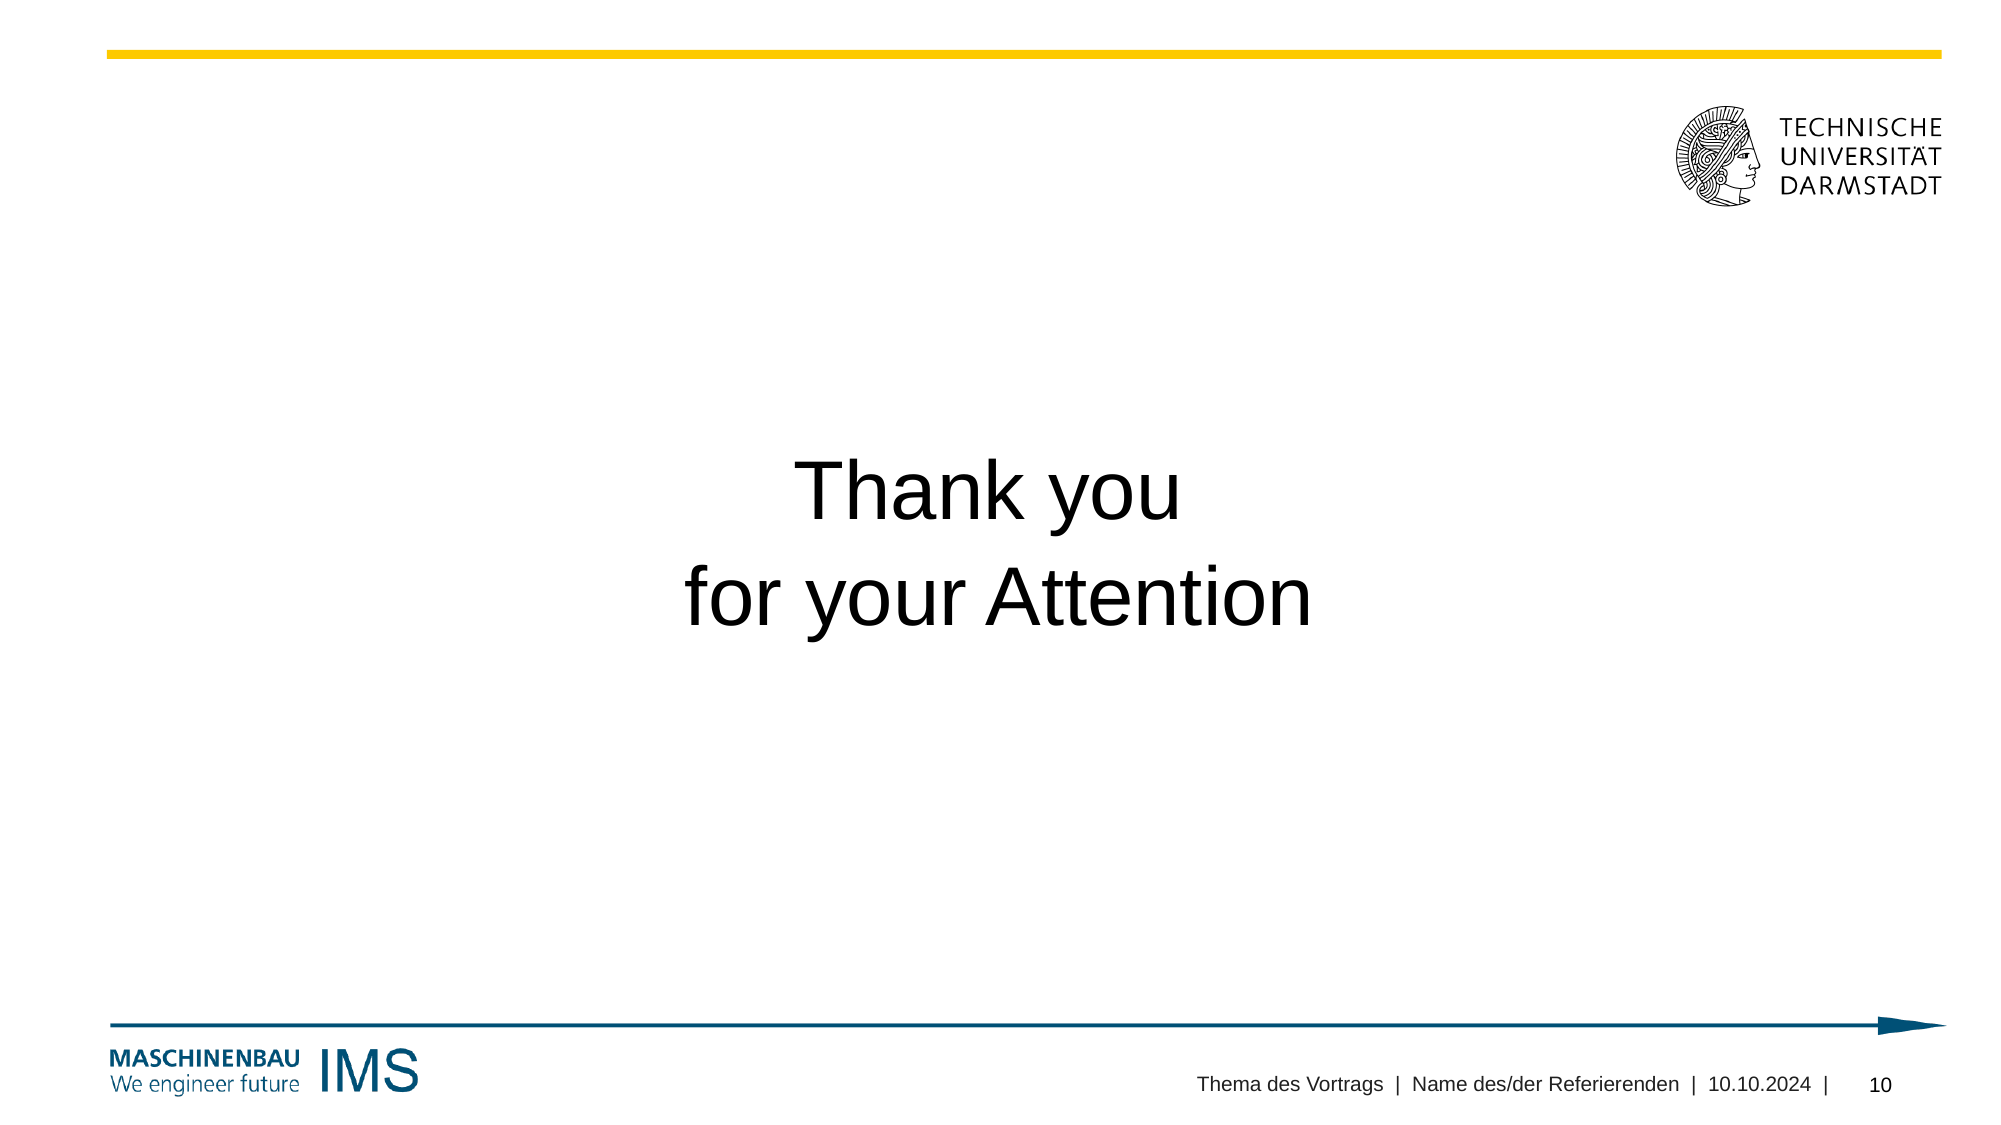

Thank you
for your Attention
Thema des Vortrags  |  Name des/der Referierenden  |  10.10.2024  |
10